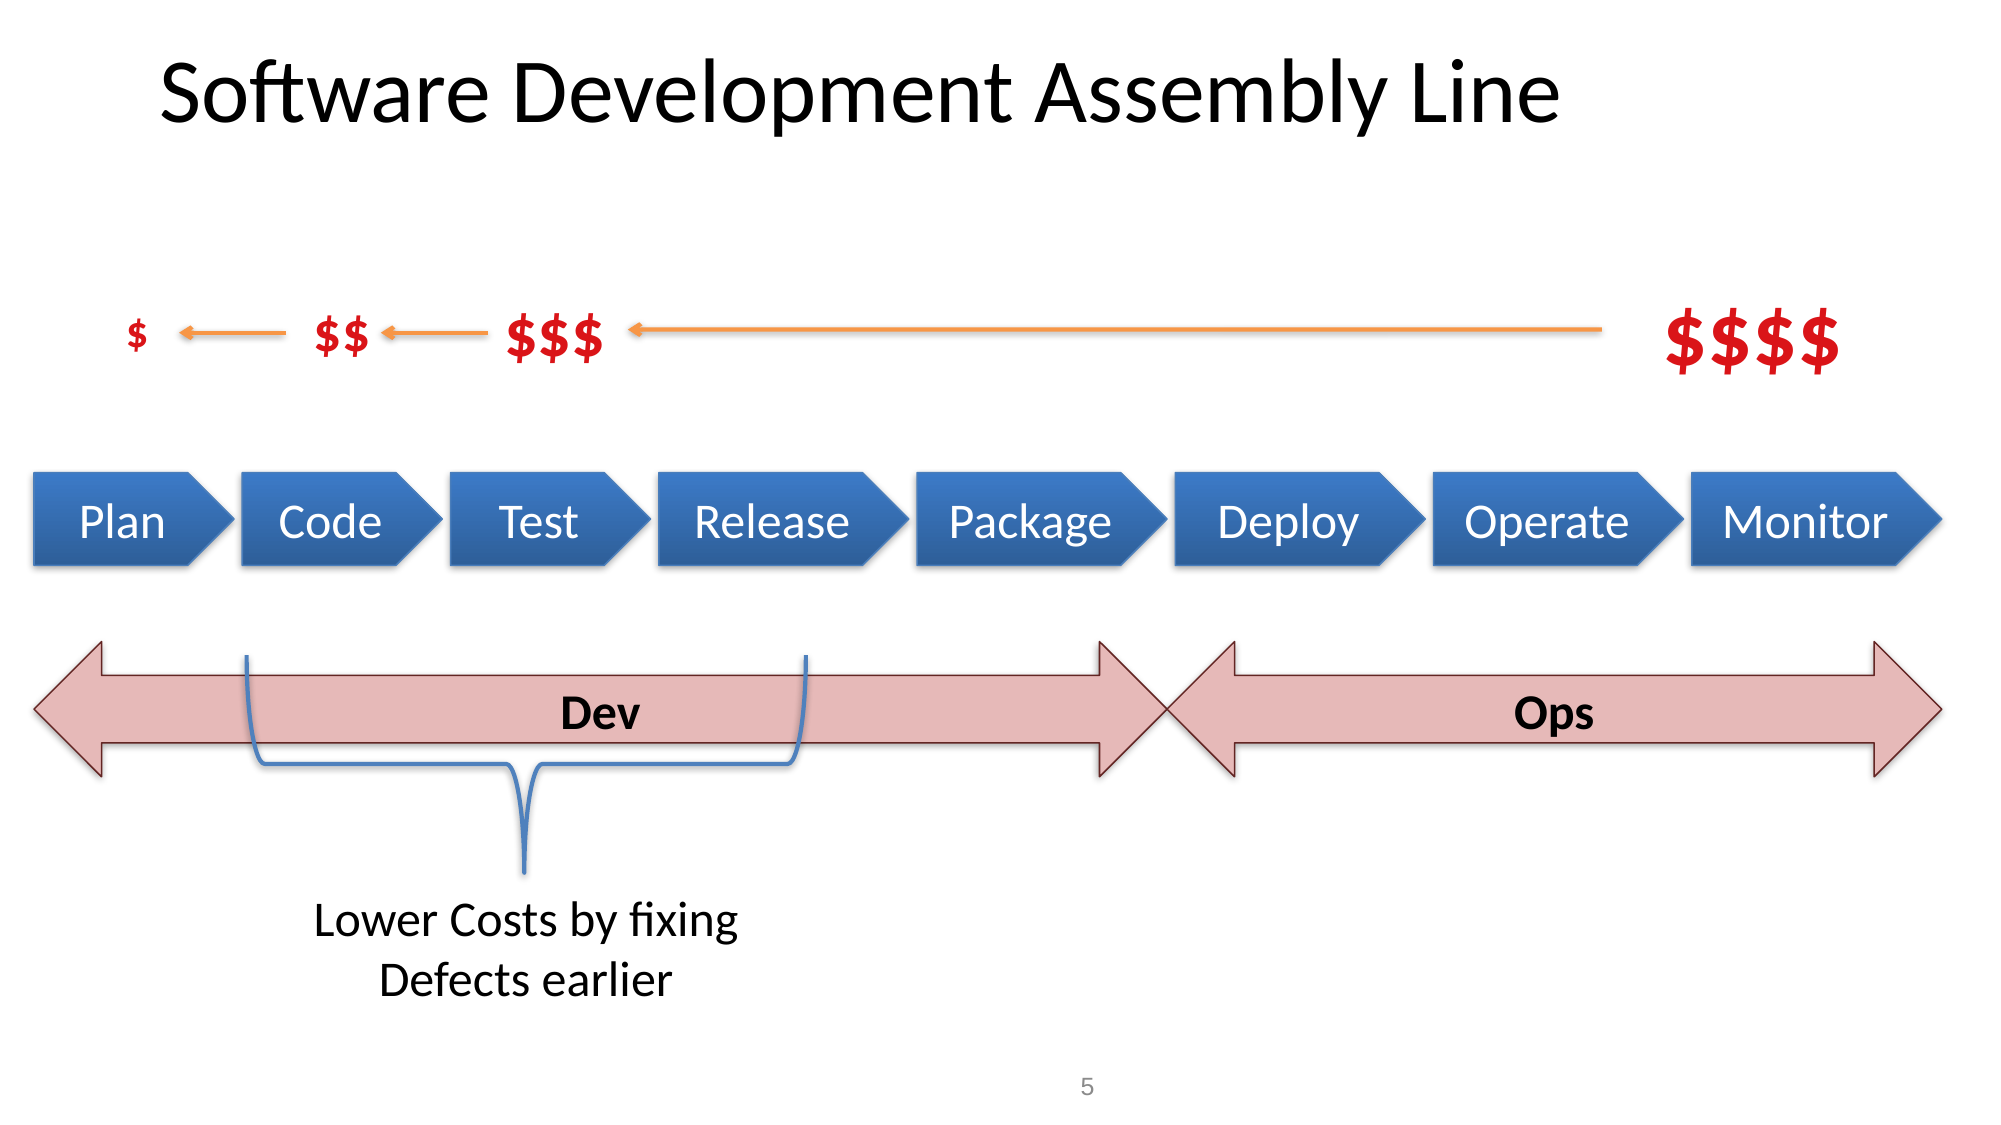

# Software Development Assembly Line
$$$$
$$$
$$
$
Plan
Code
Test
Release
Package
Deploy
Operate
Monitor

Dev
Ops
Lower Costs by fixing Defects earlier
5